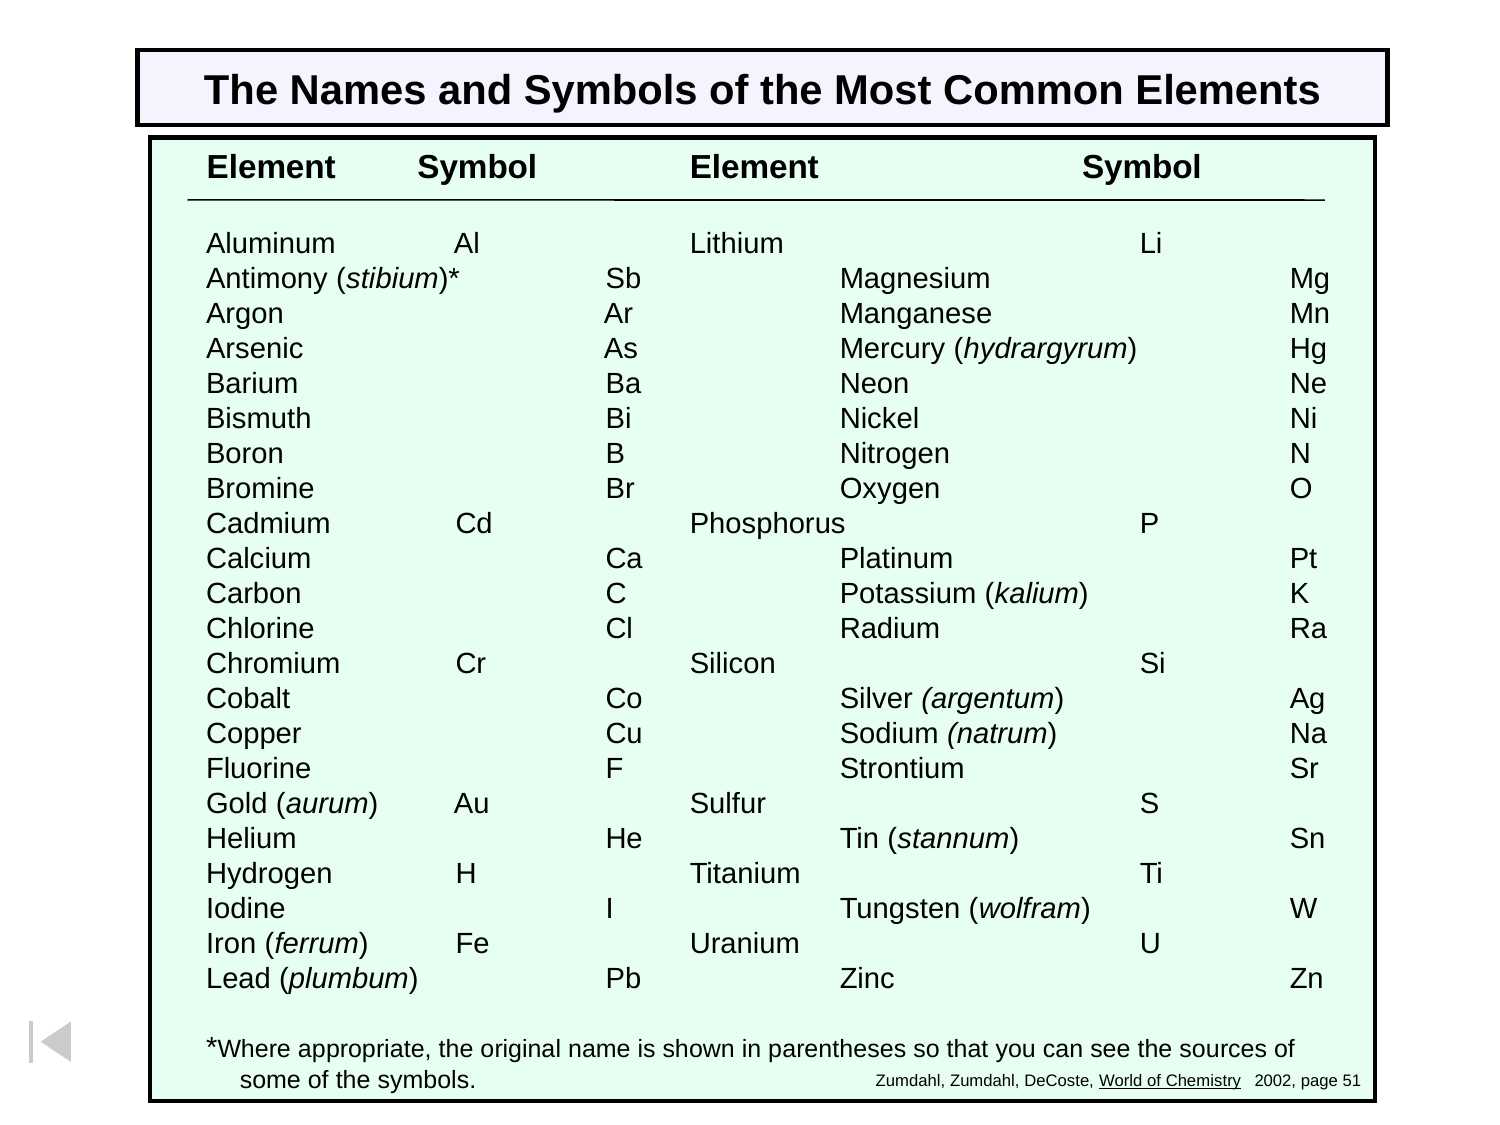

# The Names and Symbols of the Most Common Elements
      Element	   Symbol	   	Element		          Symbol

     Aluminum	        Al		Lithium			Li
     Antimony (stibium)*	        Sb		Magnesium		Mg
     Argon		        Ar		Manganese		Mn
     Arsenic		        As		Mercury (hydrargyrum)		Hg
     Barium		        Ba		Neon			Ne
     Bismuth		        Bi		Nickel			Ni
     Boron		        B		Nitrogen			N
     Bromine		        Br		Oxygen			O
     Cadmium	        Cd		Phosphorus		P
     Calcium		        Ca		Platinum			Pt
     Carbon		        C		Potassium (kalium)		K
     Chlorine		        Cl		Radium			Ra
     Chromium	        Cr		Silicon			Si
     Cobalt		        Co		Silver (argentum)		Ag
     Copper		        Cu		Sodium (natrum)		Na
     Fluorine		        F		Strontium			Sr
     Gold (aurum)	        Au		Sulfur			S
     Helium		        He		Tin (stannum)		Sn
     Hydrogen	        H		Titanium			Ti
     Iodine		        I		Tungsten (wolfram)		W
     Iron (ferrum)	        Fe		Uranium			U
     Lead (plumbum)	        Pb		Zinc			Zn

     *Where appropriate, the original name is shown in parentheses so that you can see the sources of some of the symbols.

Zumdahl, Zumdahl, DeCoste, World of Chemistry  2002, page 51